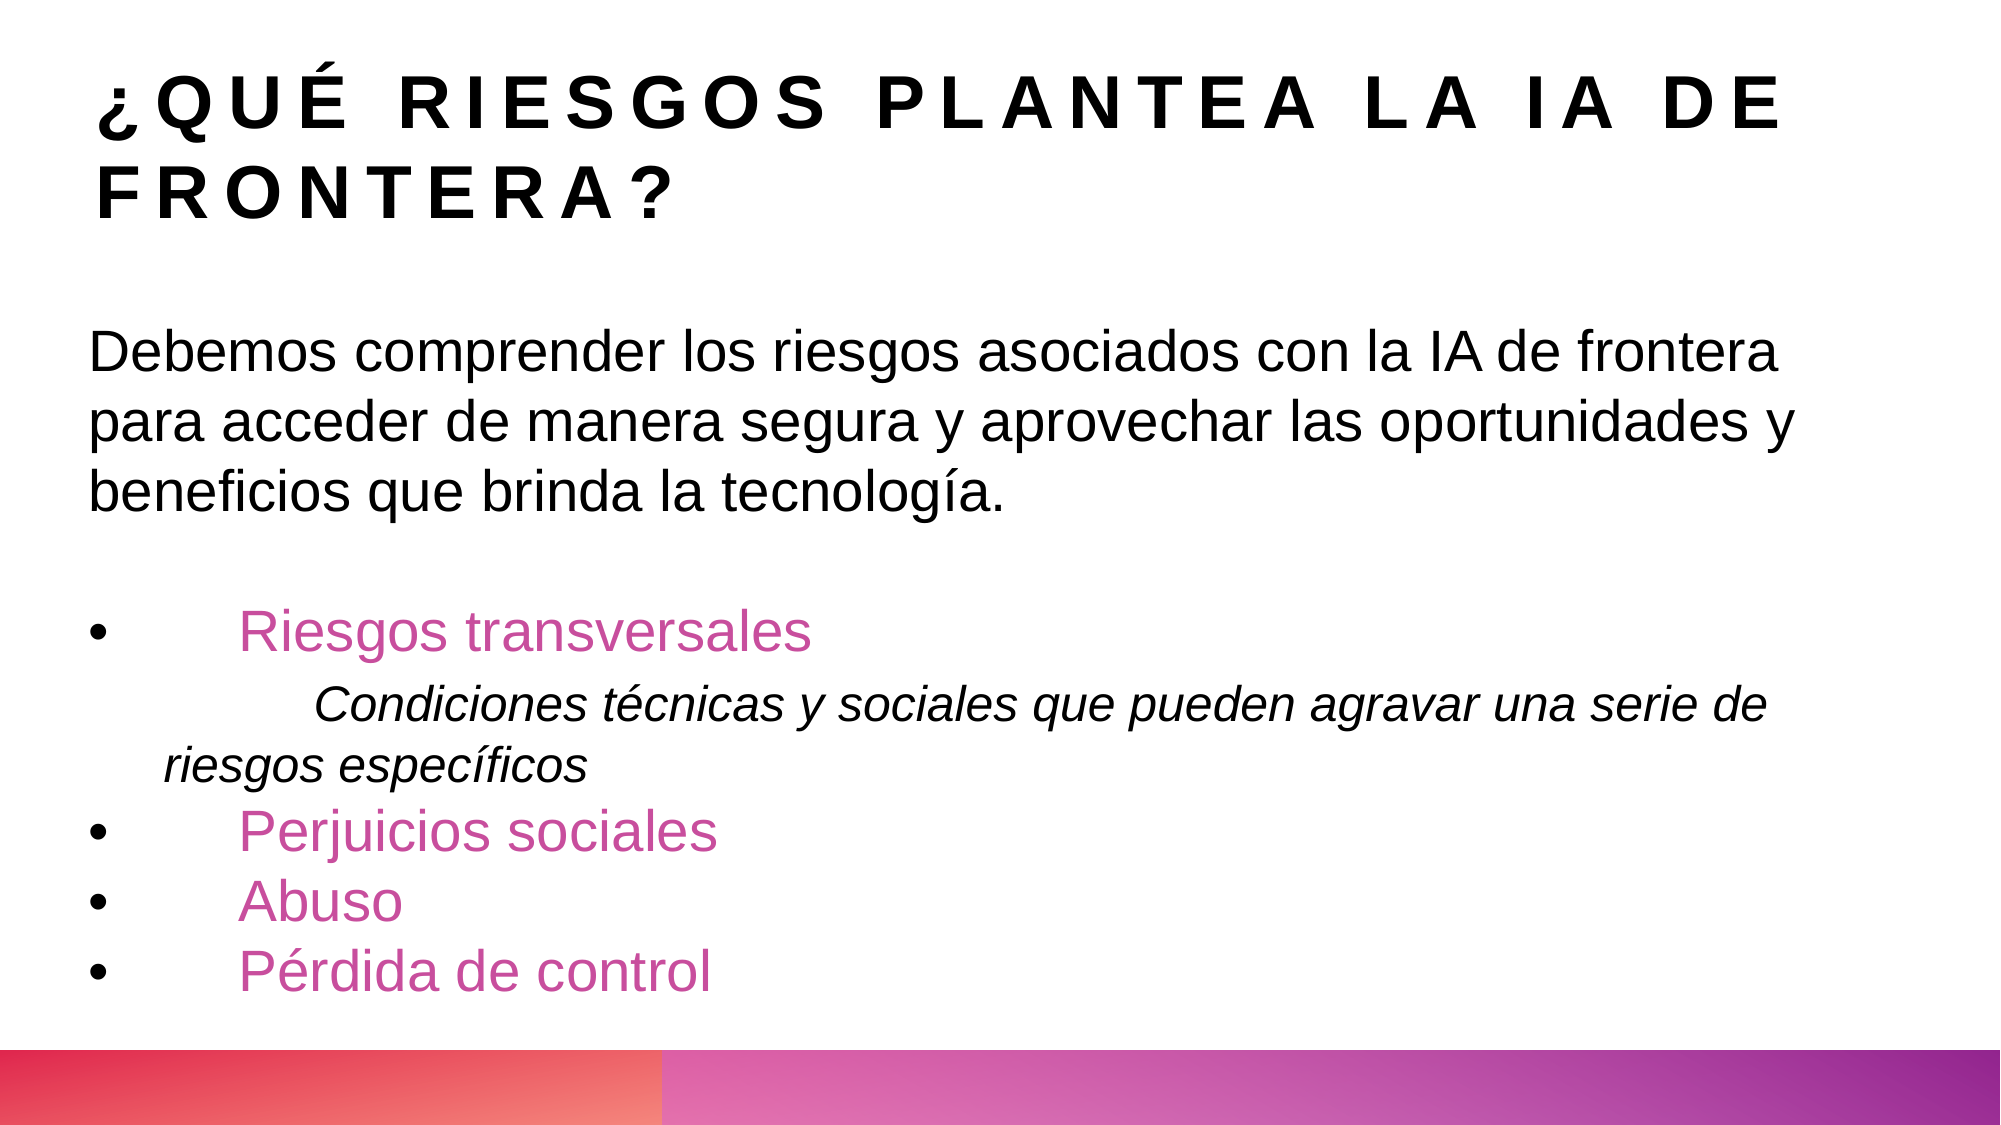

# ¿Qué riesgos plantea la IA de frontera?
Debemos comprender los riesgos asociados con la IA de frontera para acceder de manera segura y aprovechar las oportunidades y beneficios que brinda la tecnología.

•	Riesgos transversales
	Condiciones técnicas y sociales que pueden agravar una serie de riesgos específicos
•	Perjuicios sociales
•	Abuso
•	Pérdida de control